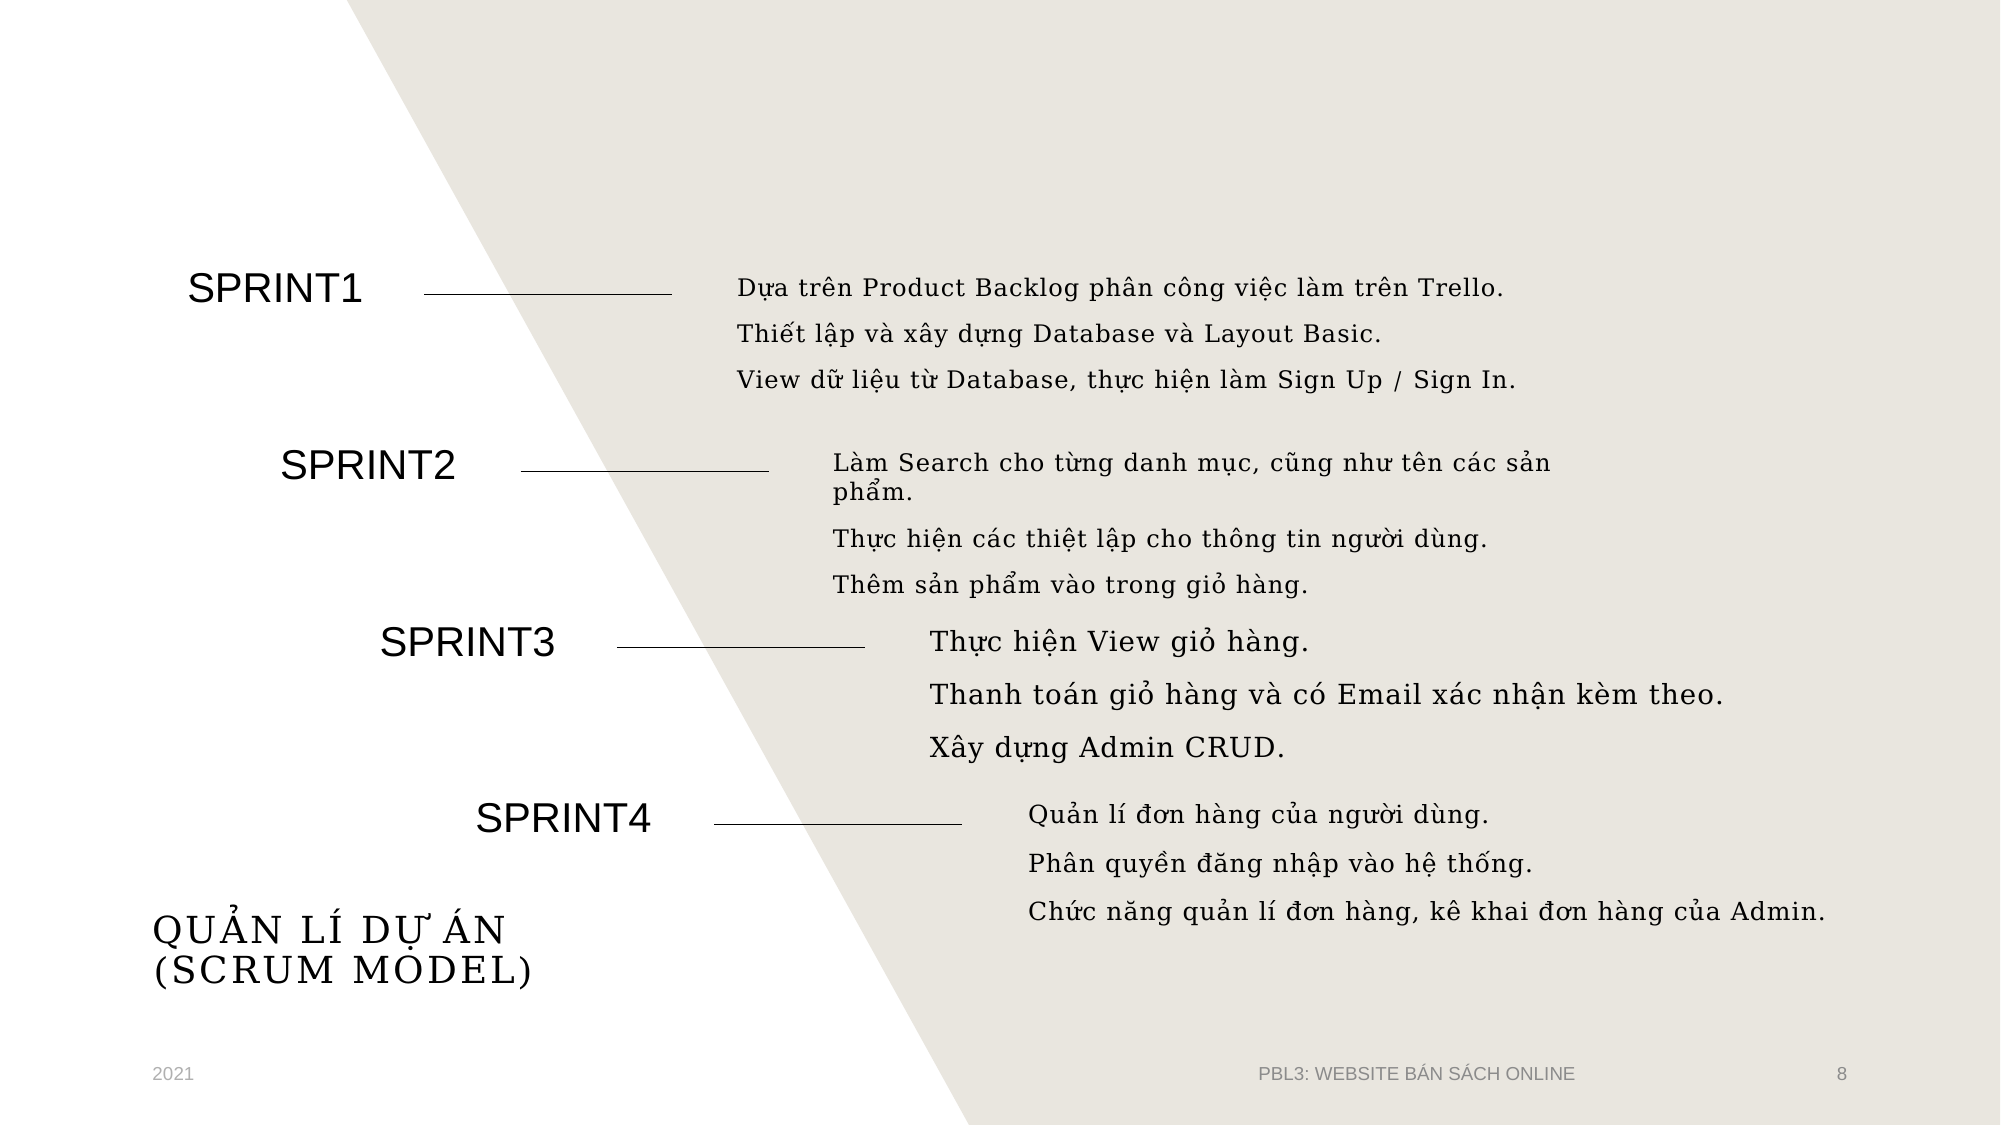

SPRINT1
Dựa trên Product Backlog phân công việc làm trên Trello.
Thiết lập và xây dựng Database và Layout Basic.
View dữ liệu từ Database, thực hiện làm Sign Up / Sign In.
SPRINT2
Làm Search cho từng danh mục, cũng như tên các sản phẩm.
Thực hiện các thiệt lập cho thông tin người dùng.
Thêm sản phẩm vào trong giỏ hàng.
SPRINT3
Thực hiện View giỏ hàng.
Thanh toán giỏ hàng và có Email xác nhận kèm theo.
Xây dựng Admin CRUD.
SPRINT4
Quản lí đơn hàng của người dùng.
Phân quyền đăng nhập vào hệ thống.
Chức năng quản lí đơn hàng, kê khai đơn hàng của Admin.
# Quản lí dự án (Scrum Model)
2021
PBL3: WEBSITE BÁN SÁCH ONLINE
8